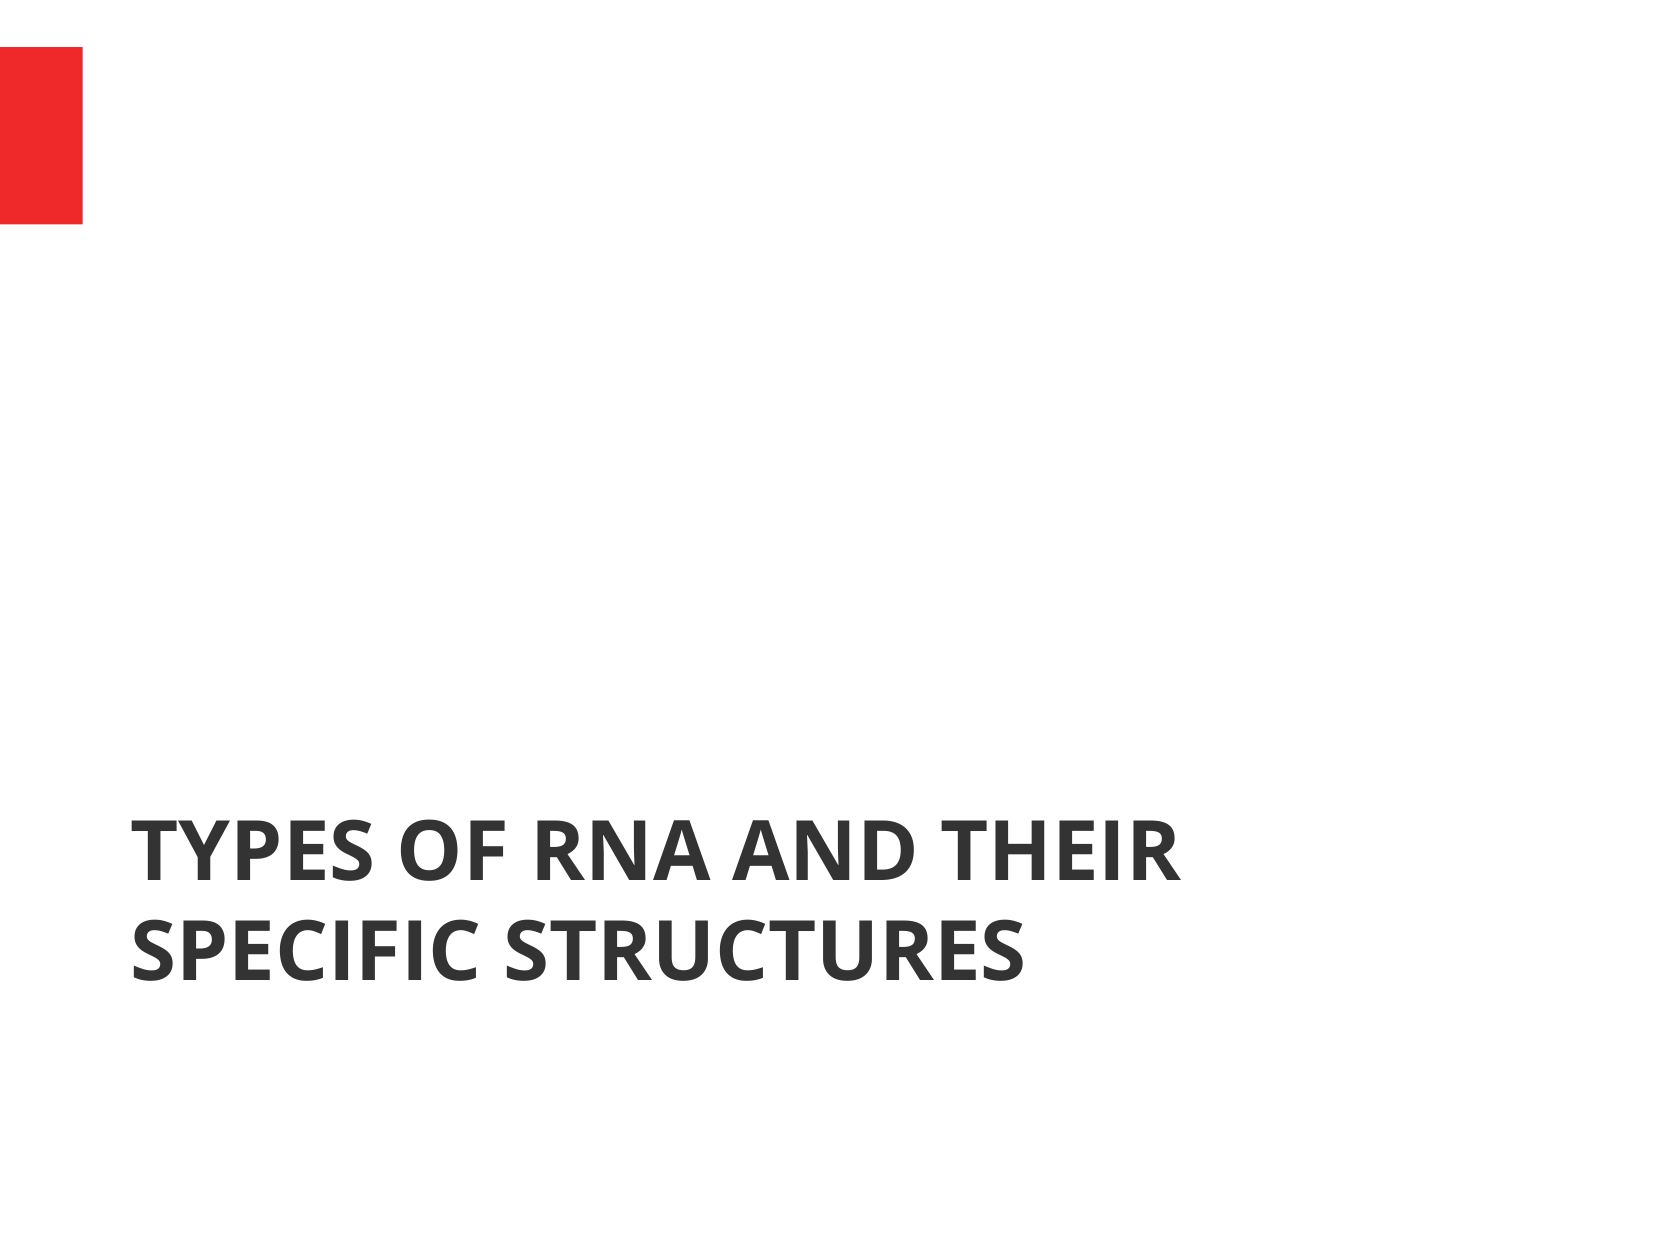

# Types of RNA and their specific structures